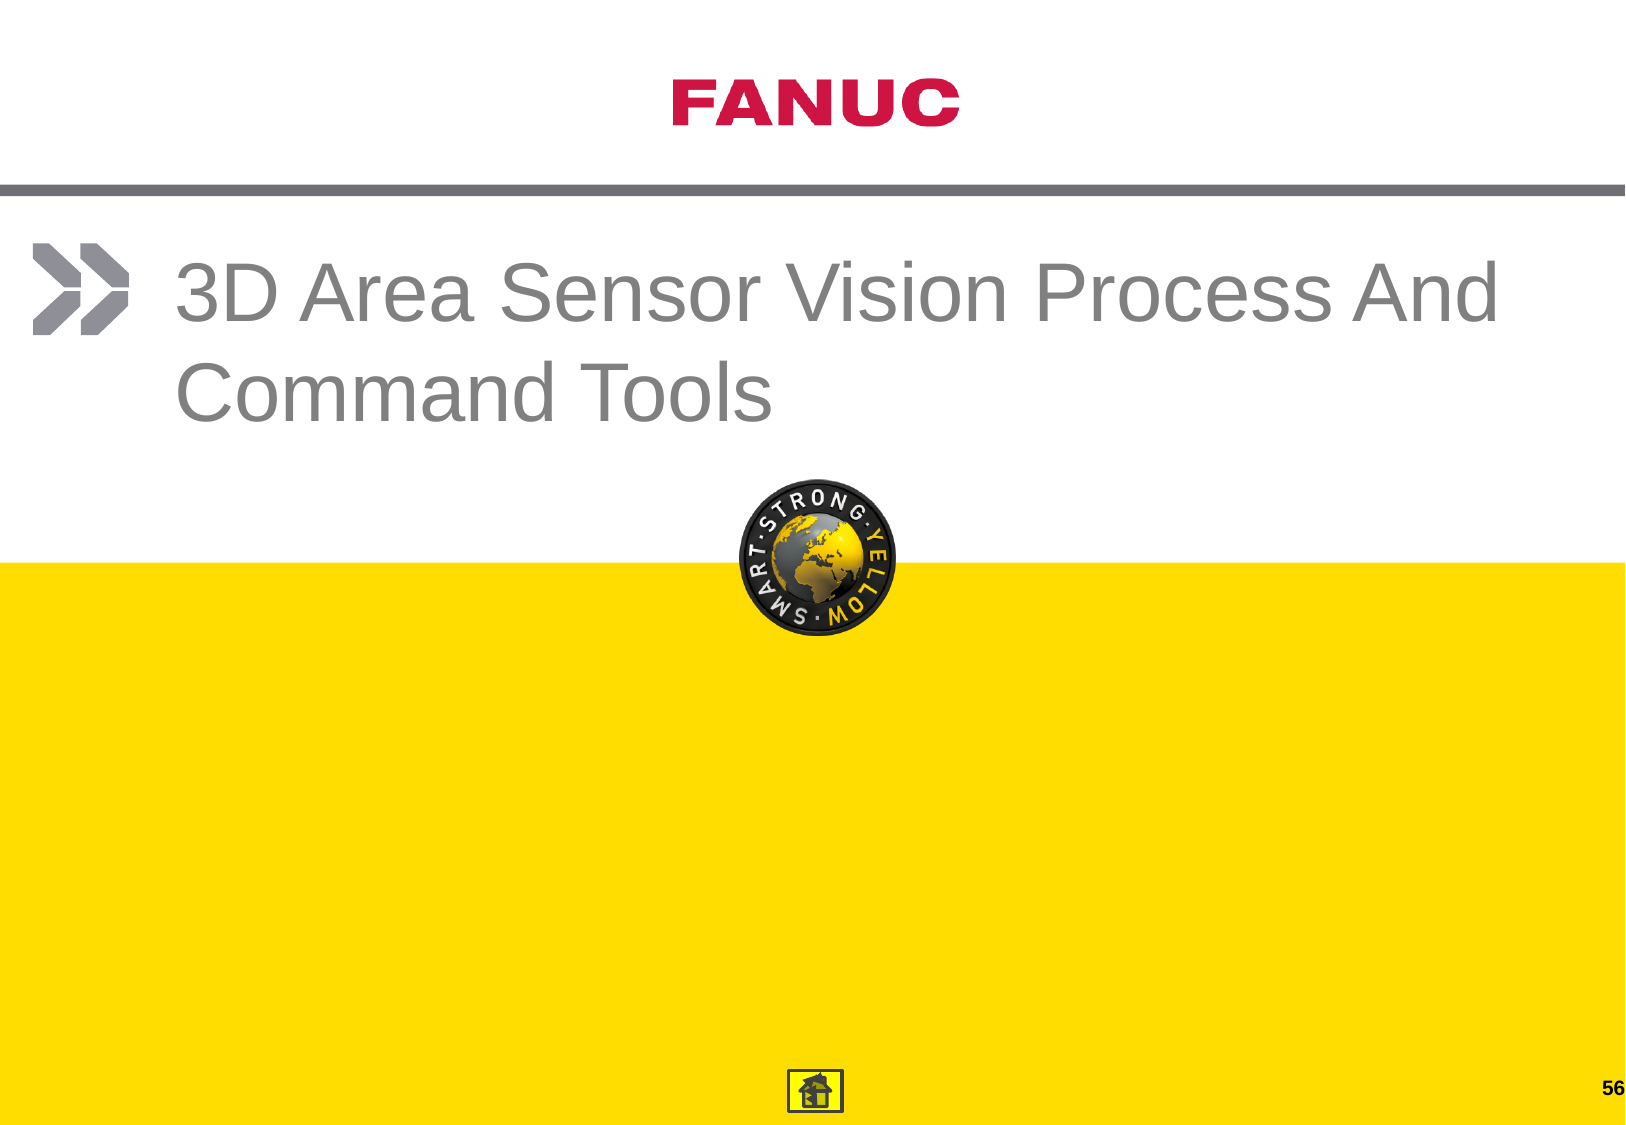

# 3D Area Sensor Vision Process And Command Tools

56